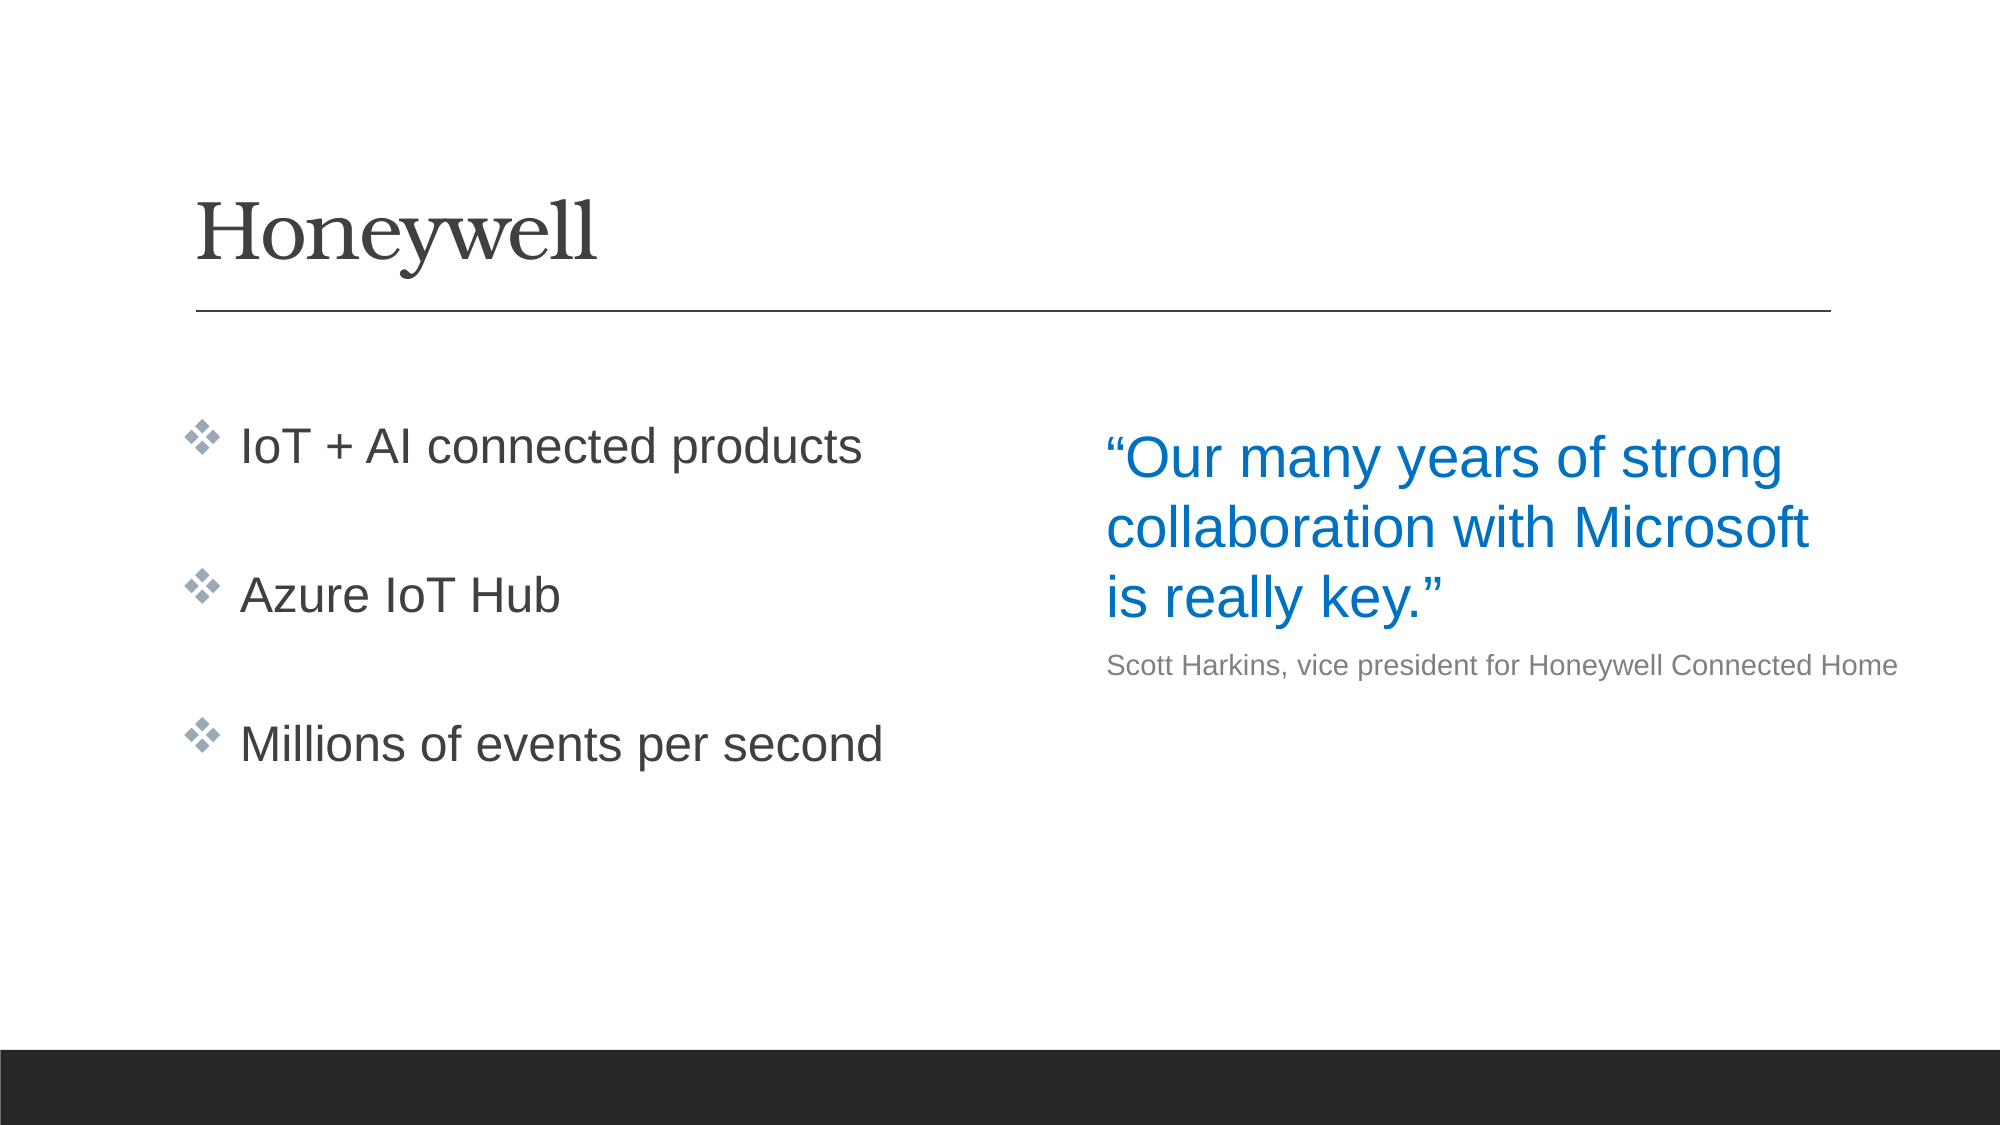

# Honeywell
 IoT + AI connected products
 Azure IoT Hub
 Millions of events per second

“Our many years of strong collaboration with Microsoft
is really key.”
Scott Harkins, vice president for Honeywell Connected Home